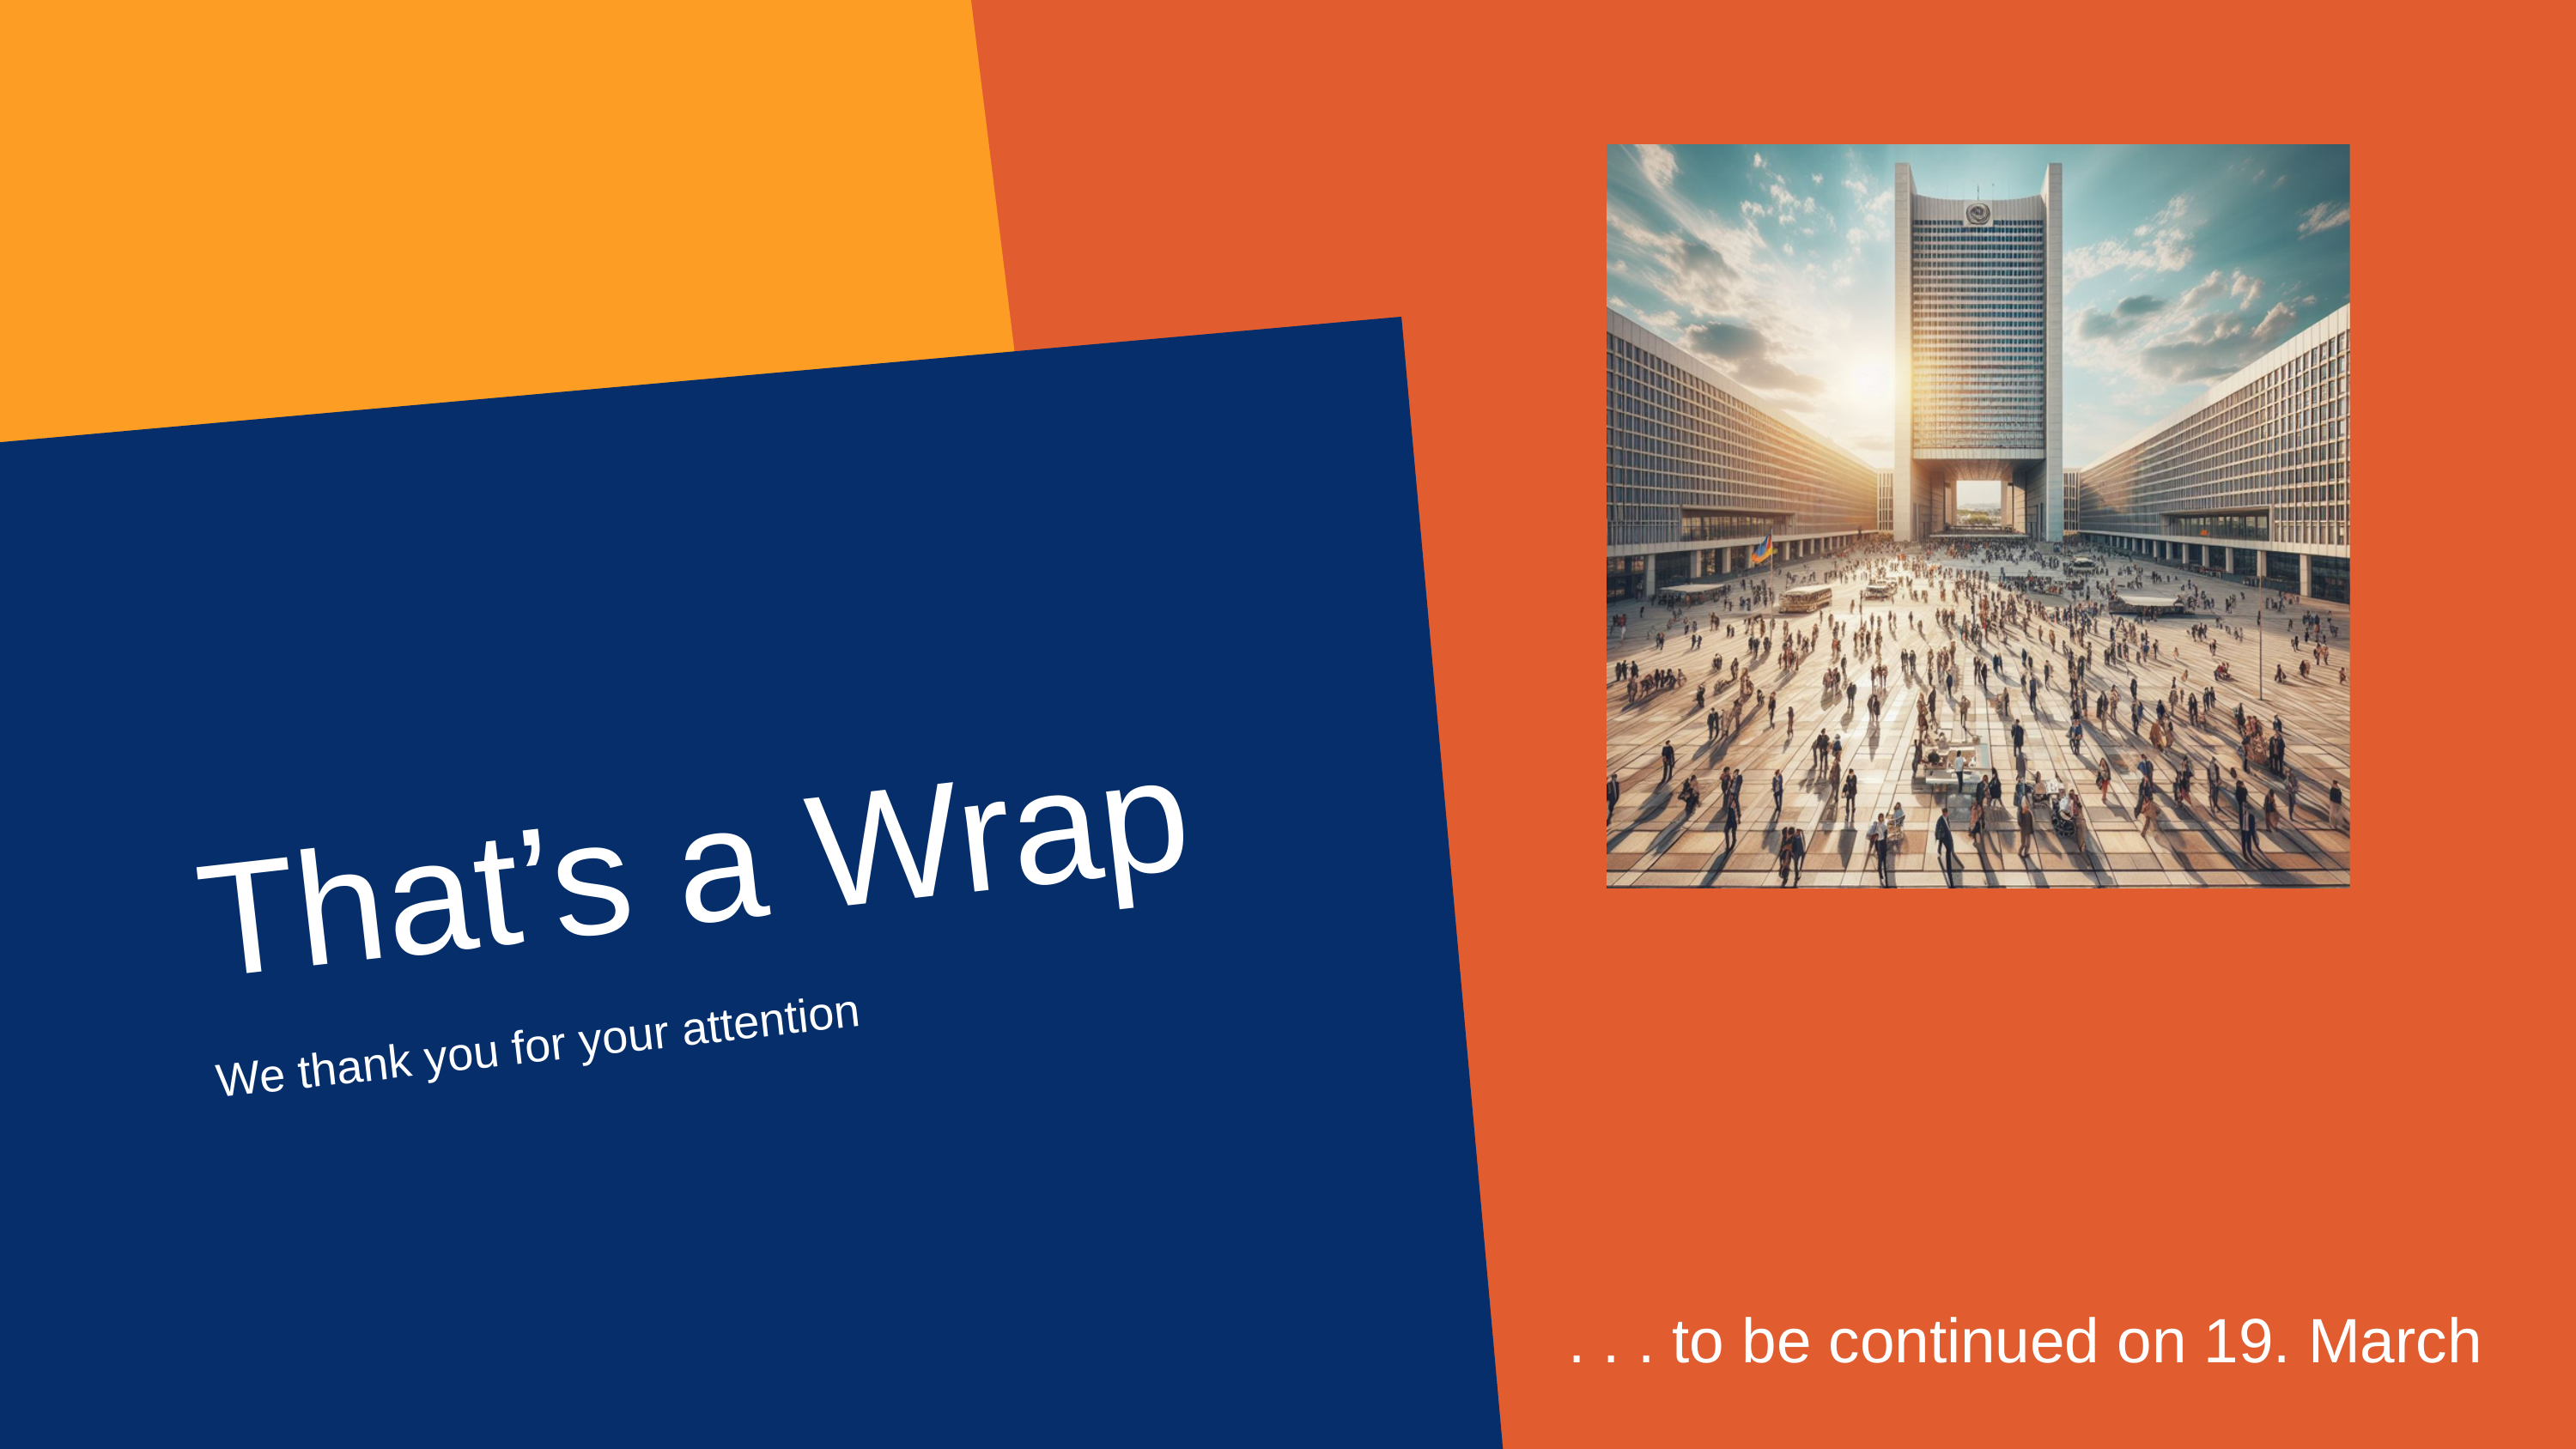

That’s a Wrap
We thank you for your attention
. . . to be continued on 19. March